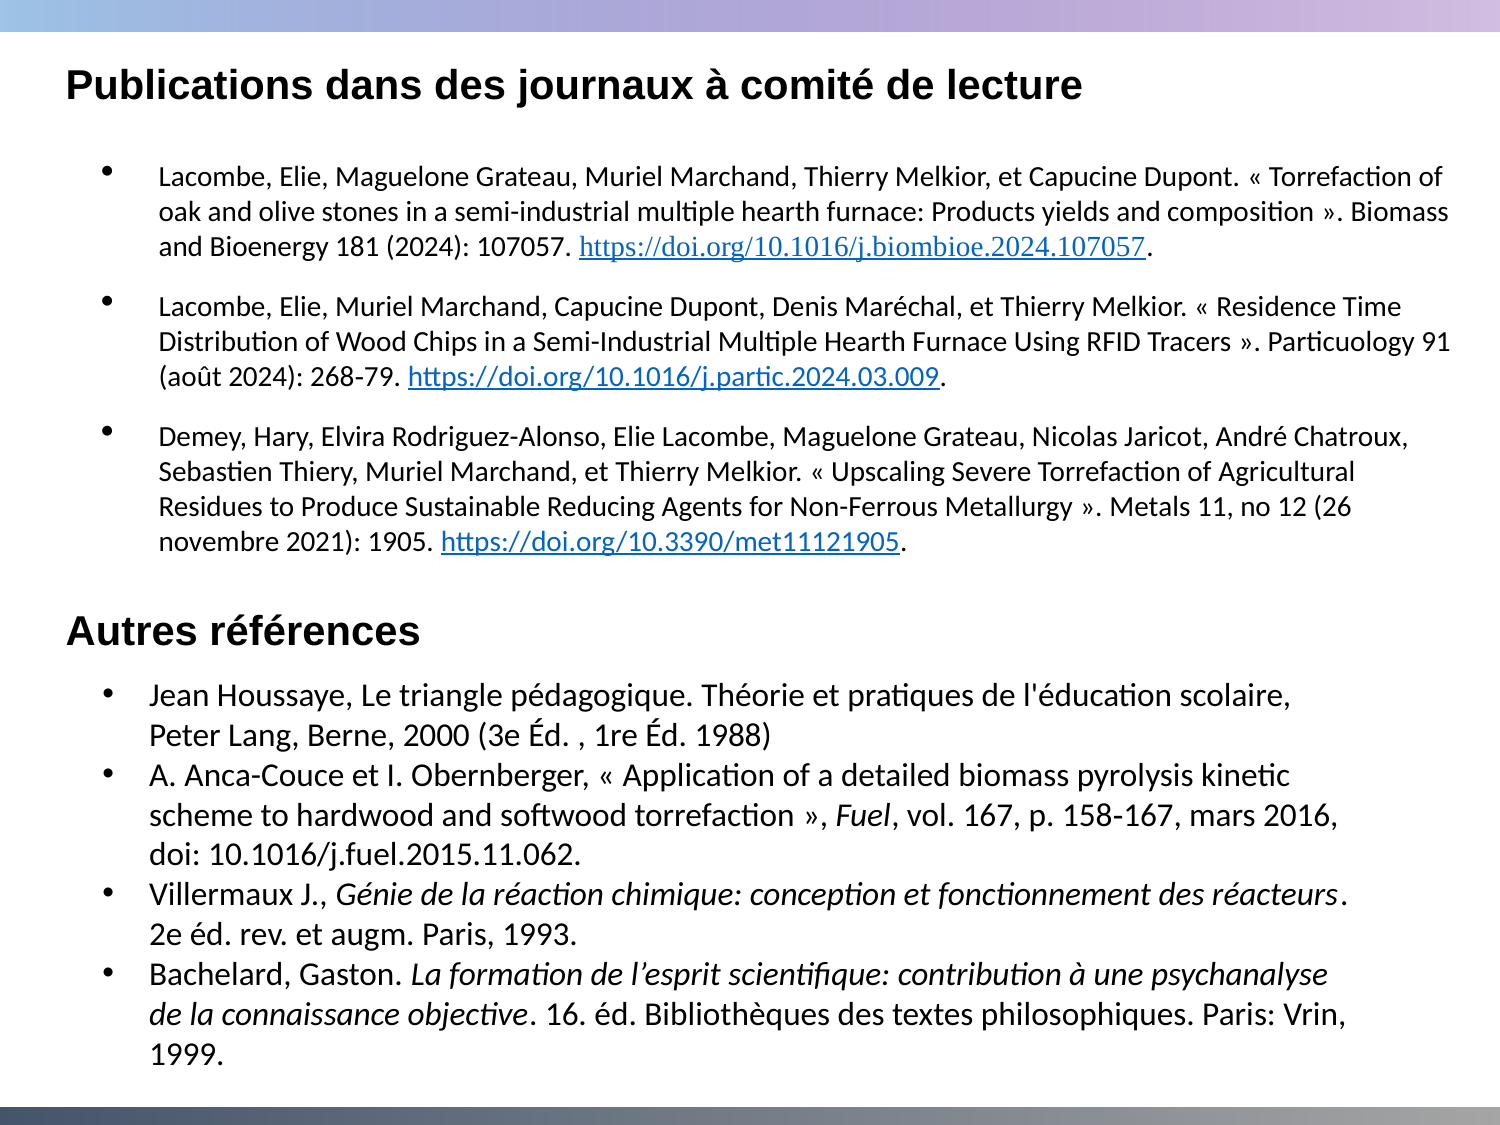

Publications dans des journaux à comité de lecture

Lacombe, Elie, Maguelone Grateau, Muriel Marchand, Thierry Melkior, et Capucine Dupont. « Torrefaction of oak and olive stones in a semi-industrial multiple hearth furnace: Products yields and composition ». Biomass and Bioenergy 181 (2024): 107057. https://doi.org/10.1016/j.biombioe.2024.107057.
Lacombe, Elie, Muriel Marchand, Capucine Dupont, Denis Maréchal, et Thierry Melkior. « Residence Time Distribution of Wood Chips in a Semi-Industrial Multiple Hearth Furnace Using RFID Tracers ». Particuology 91 (août 2024): 268‑79. https://doi.org/10.1016/j.partic.2024.03.009.
Demey, Hary, Elvira Rodriguez-Alonso, Elie Lacombe, Maguelone Grateau, Nicolas Jaricot, André Chatroux, Sebastien Thiery, Muriel Marchand, et Thierry Melkior. « Upscaling Severe Torrefaction of Agricultural Residues to Produce Sustainable Reducing Agents for Non-Ferrous Metallurgy ». Metals 11, no 12 (26 novembre 2021): 1905. https://doi.org/10.3390/met11121905.

Autres références

Jean Houssaye, Le triangle pédagogique. Théorie et pratiques de l'éducation scolaire, Peter Lang, Berne, 2000 (3e Éd. , 1re Éd. 1988)
A. Anca-Couce et I. Obernberger, « Application of a detailed biomass pyrolysis kinetic scheme to hardwood and softwood torrefaction », Fuel, vol. 167, p. 158‑167, mars 2016, doi: 10.1016/j.fuel.2015.11.062.
Villermaux J., Génie de la réaction chimique: conception et fonctionnement des réacteurs. 2e éd. rev. et augm. Paris, 1993.
Bachelard, Gaston. La formation de l’esprit scientifique: contribution à une psychanalyse de la connaissance objective. 16. éd. Bibliothèques des textes philosophiques. Paris: Vrin, 1999.